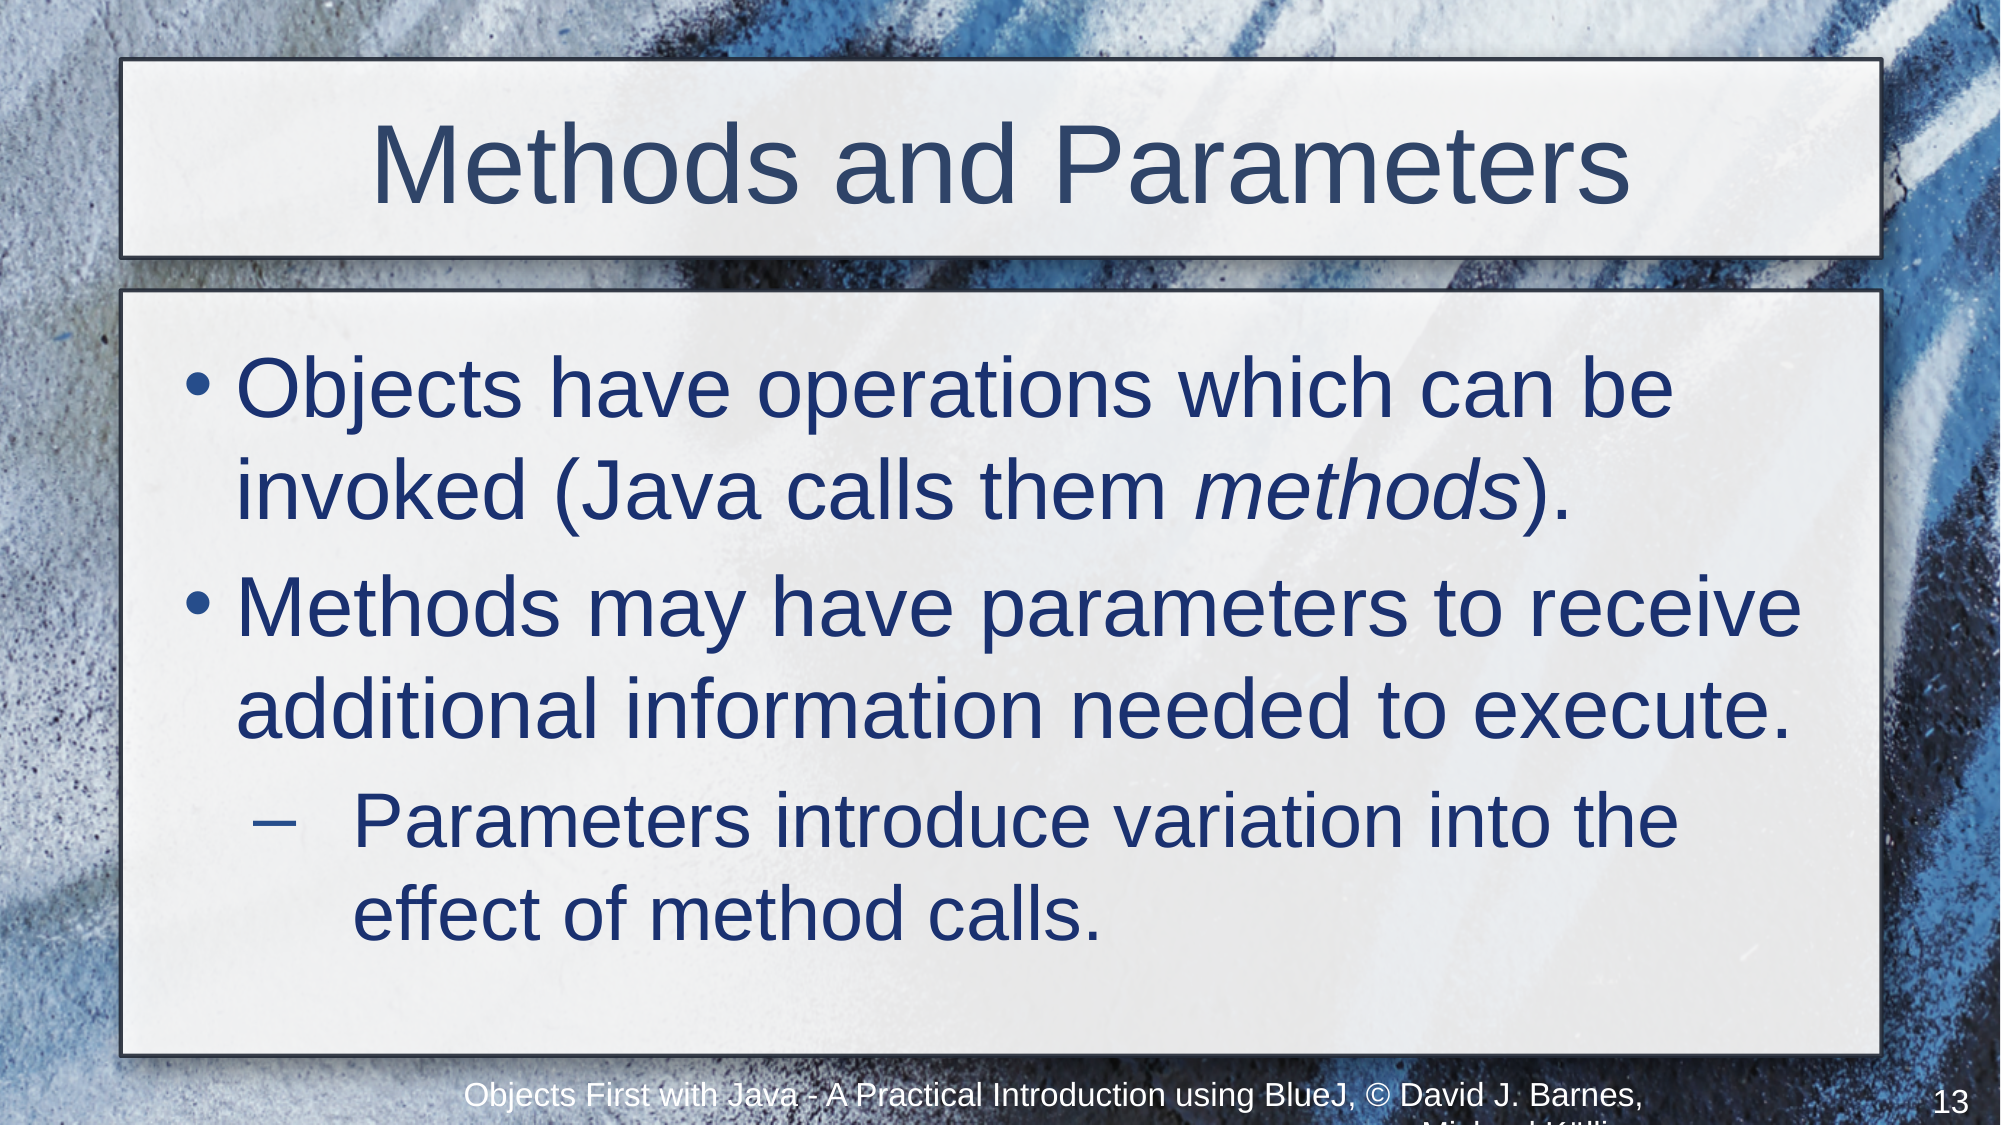

# Methods and Parameters
Objects have operations which can be invoked (Java calls them methods).
Methods may have parameters to receive additional information needed to execute.
Parameters introduce variation into the effect of method calls.
13